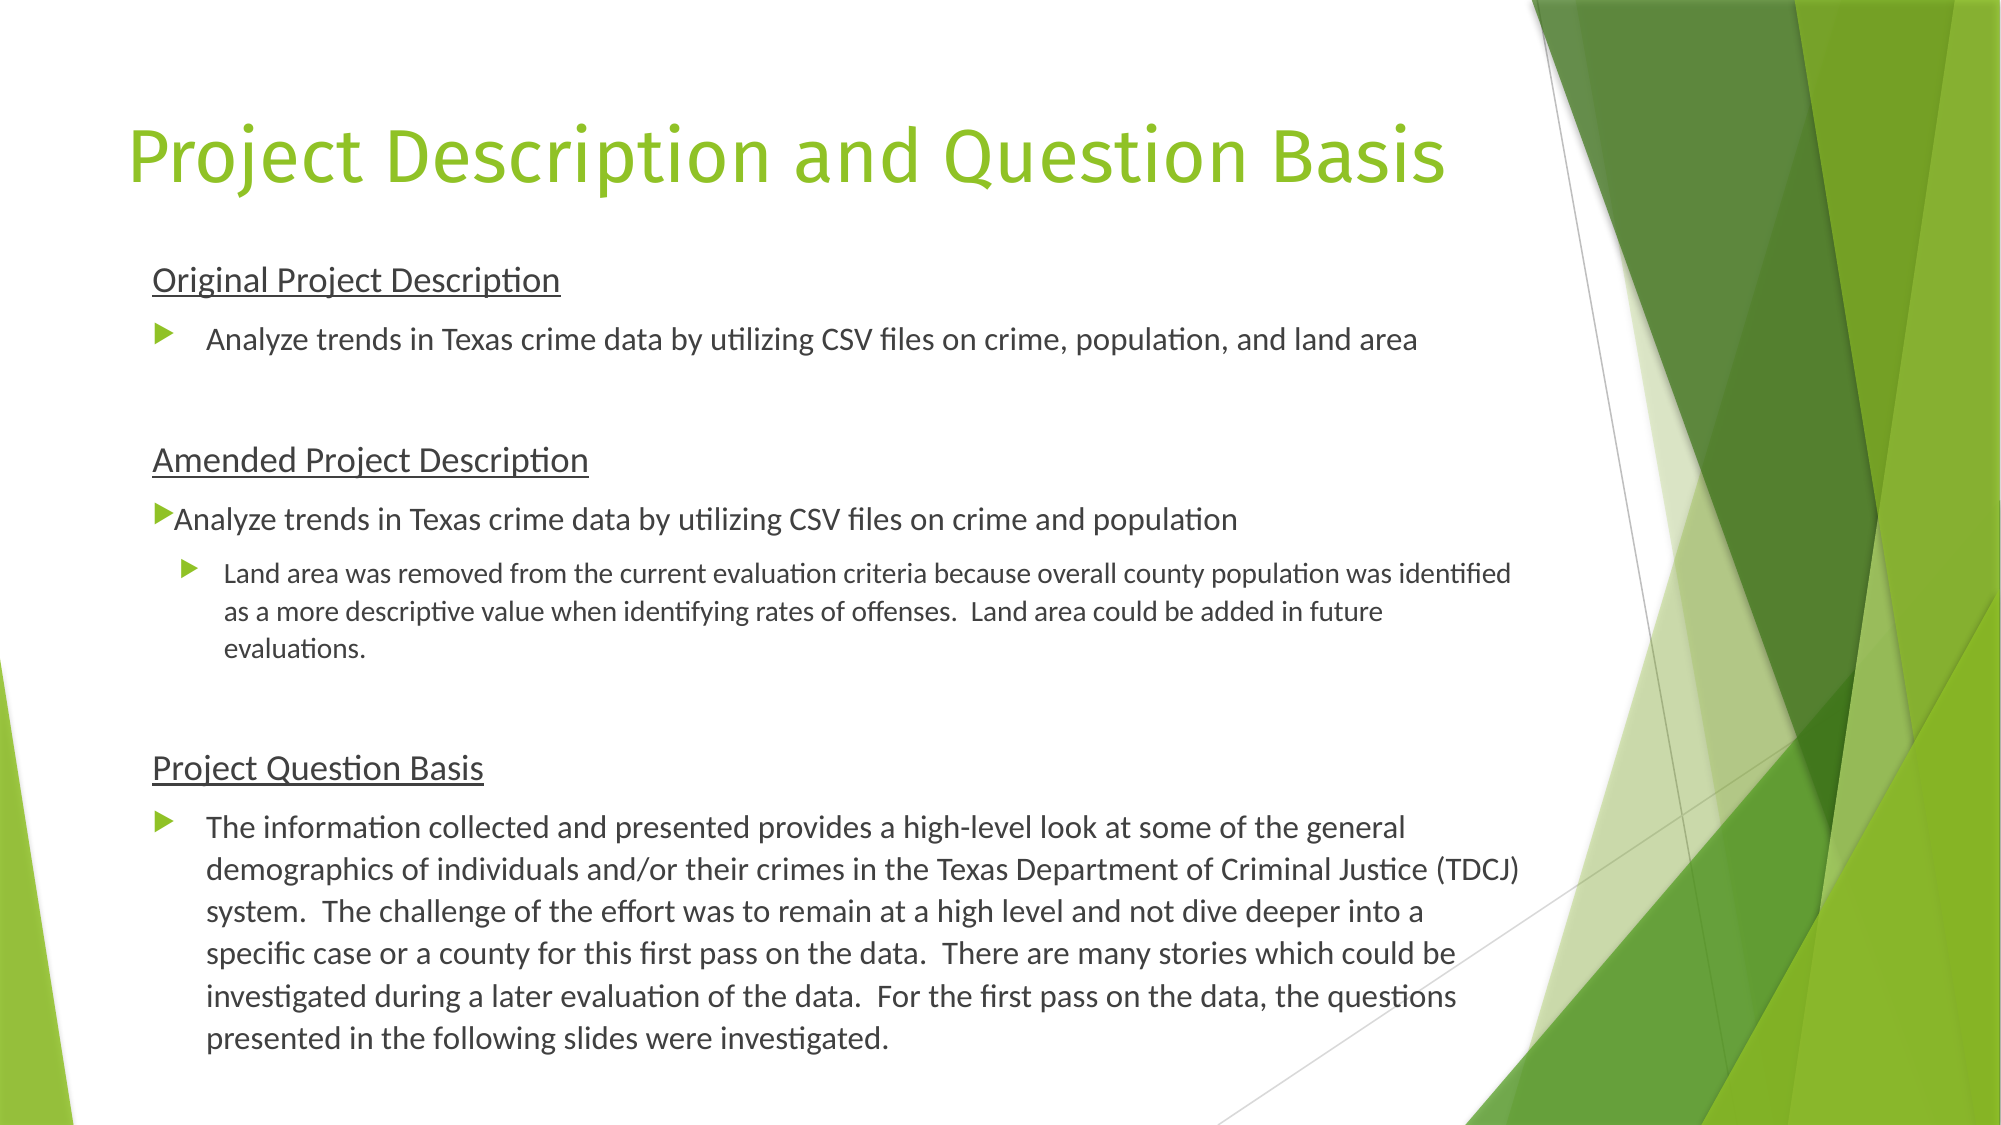

# Project Description and Question Basis
Original Project Description
Analyze trends in Texas crime data by utilizing CSV files on crime, population, and land area

Amended Project Description
Analyze trends in Texas crime data by utilizing CSV files on crime and population
Land area was removed from the current evaluation criteria because overall county population was identified as a more descriptive value when identifying rates of offenses.  Land area could be added in future evaluations.

Project Question Basis
The information collected and presented provides a high-level look at some of the general demographics of individuals and/or their crimes in the Texas Department of Criminal Justice (TDCJ) system.  The challenge of the effort was to remain at a high level and not dive deeper into a specific case or a county for this first pass on the data.  There are many stories which could be investigated during a later evaluation of the data.  For the first pass on the data, the questions presented in the following slides were investigated.